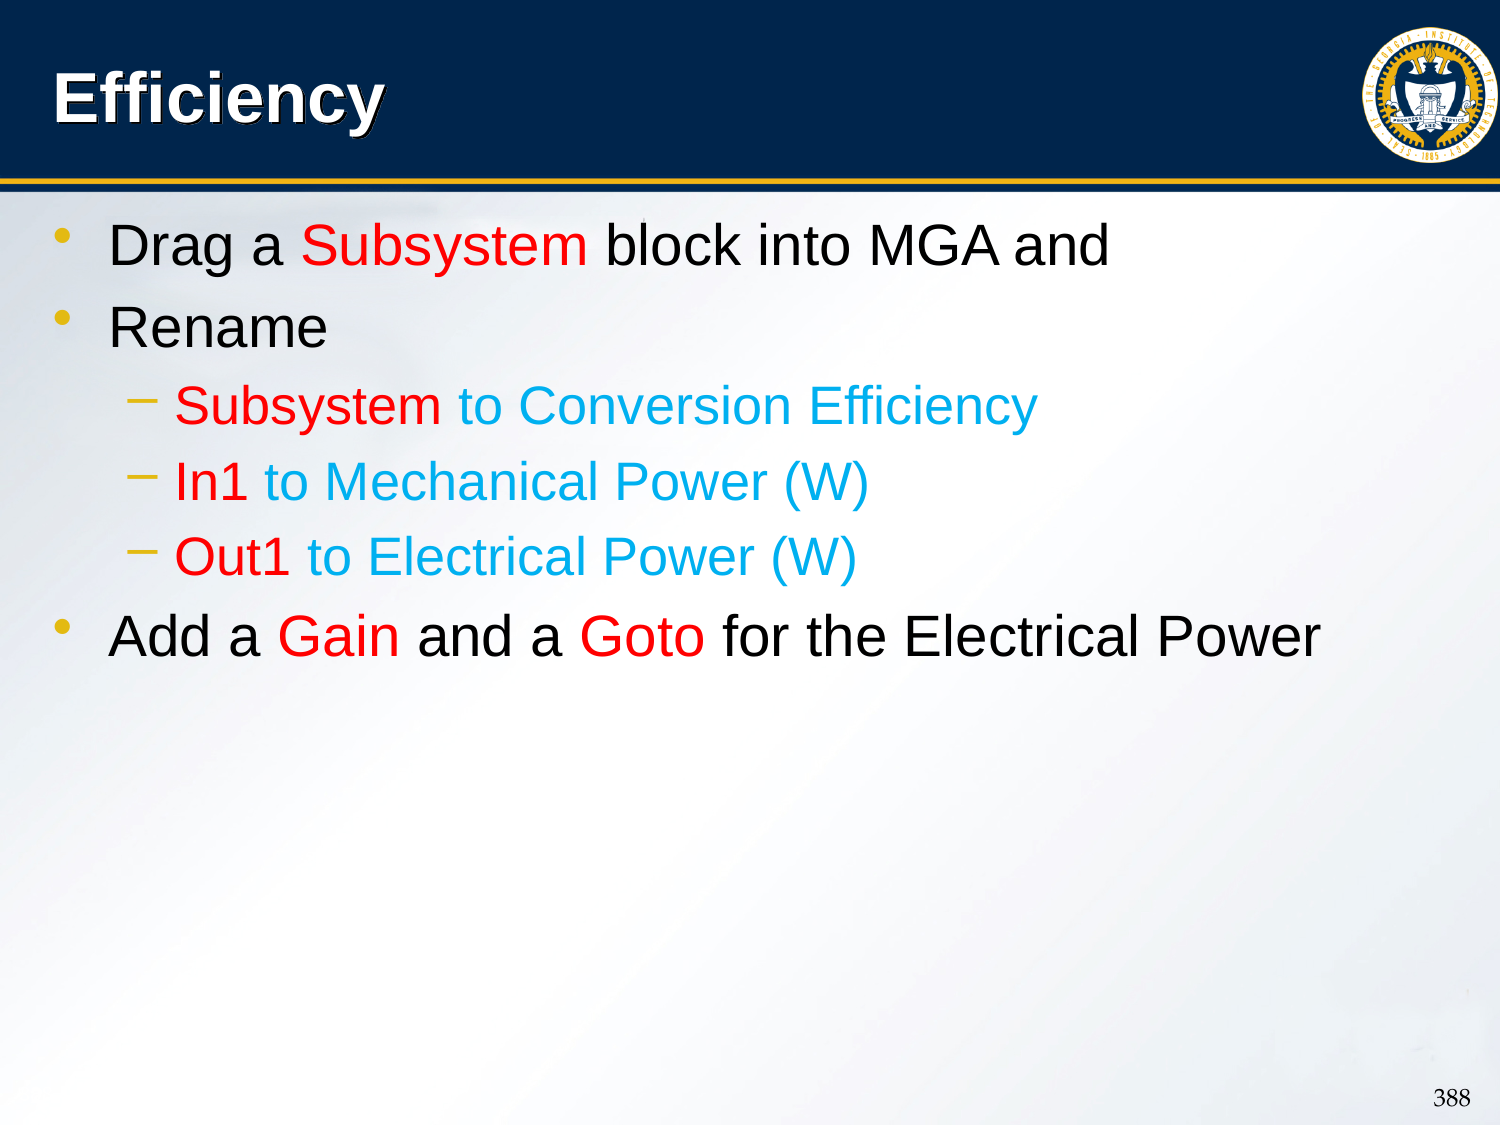

# Efficiency

Drag a Subsystem block into MGA and
Rename
Subsystem to Conversion Efficiency
In1 to Mechanical Power (W)
Out1 to Electrical Power (W)
Add a Gain and a Goto for the Electrical Power